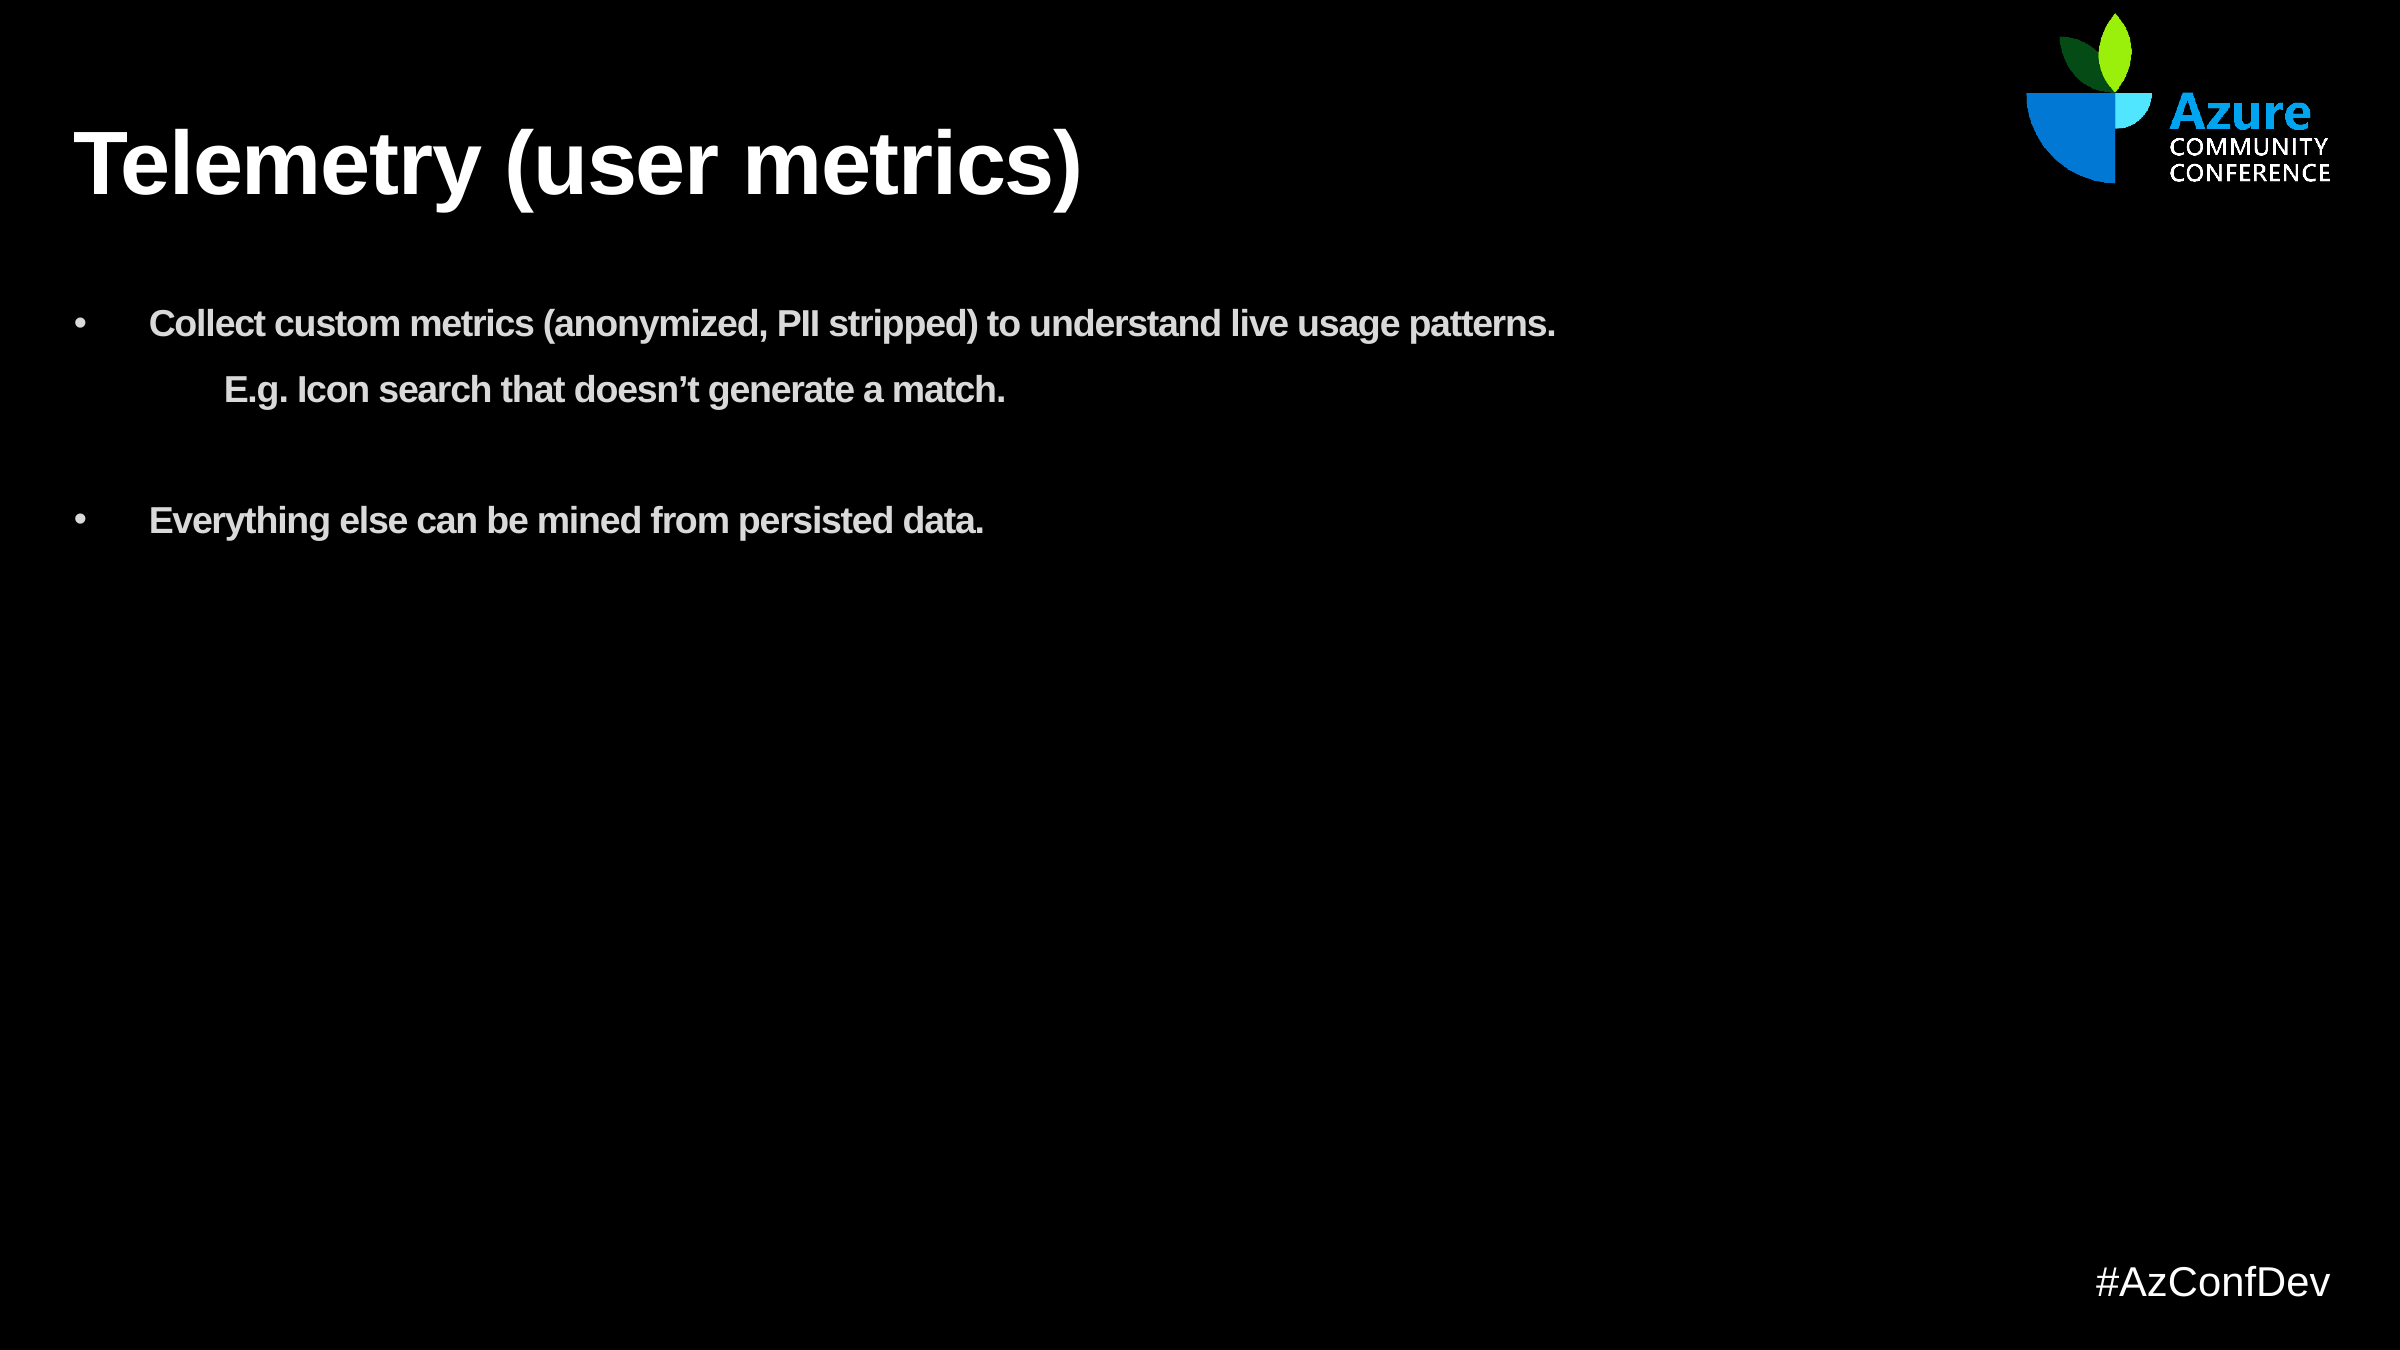

# Telemetry (user metrics)
Collect custom metrics (anonymized, PII stripped) to understand live usage patterns.
	E.g. Icon search that doesn’t generate a match.

Everything else can be mined from persisted data.